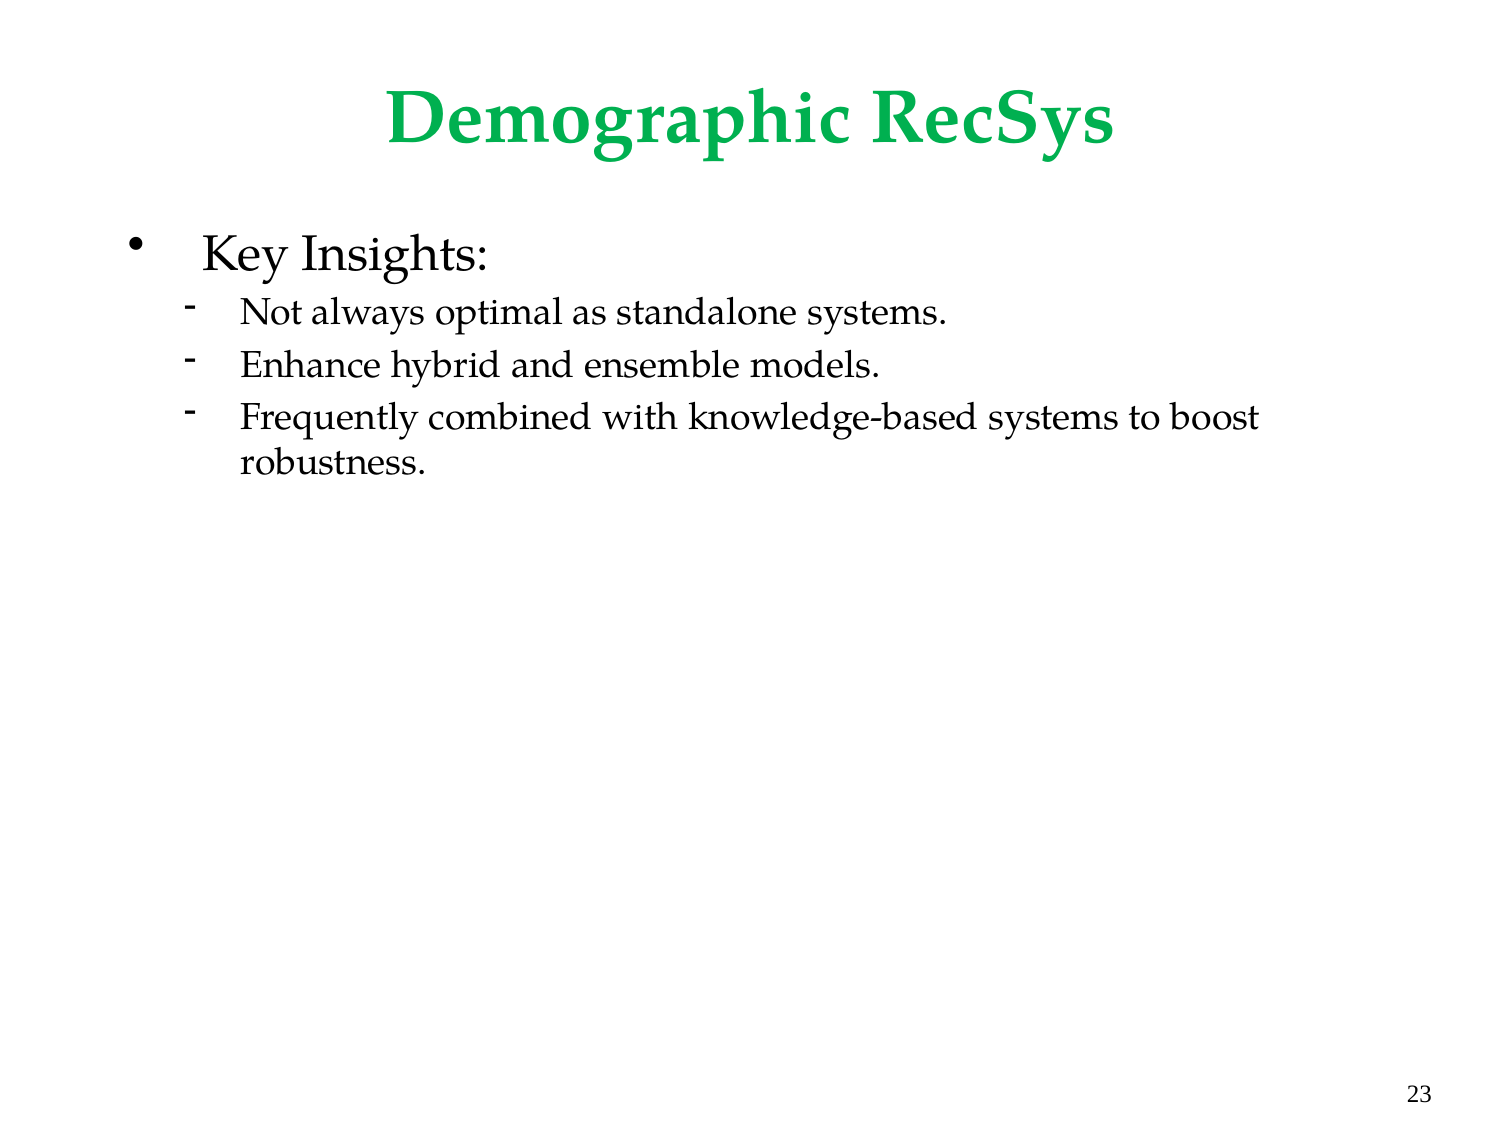

# Demographic RecSys
Key Insights:
Not always optimal as standalone systems.
Enhance hybrid and ensemble models.
Frequently combined with knowledge-based systems to boost robustness.
23